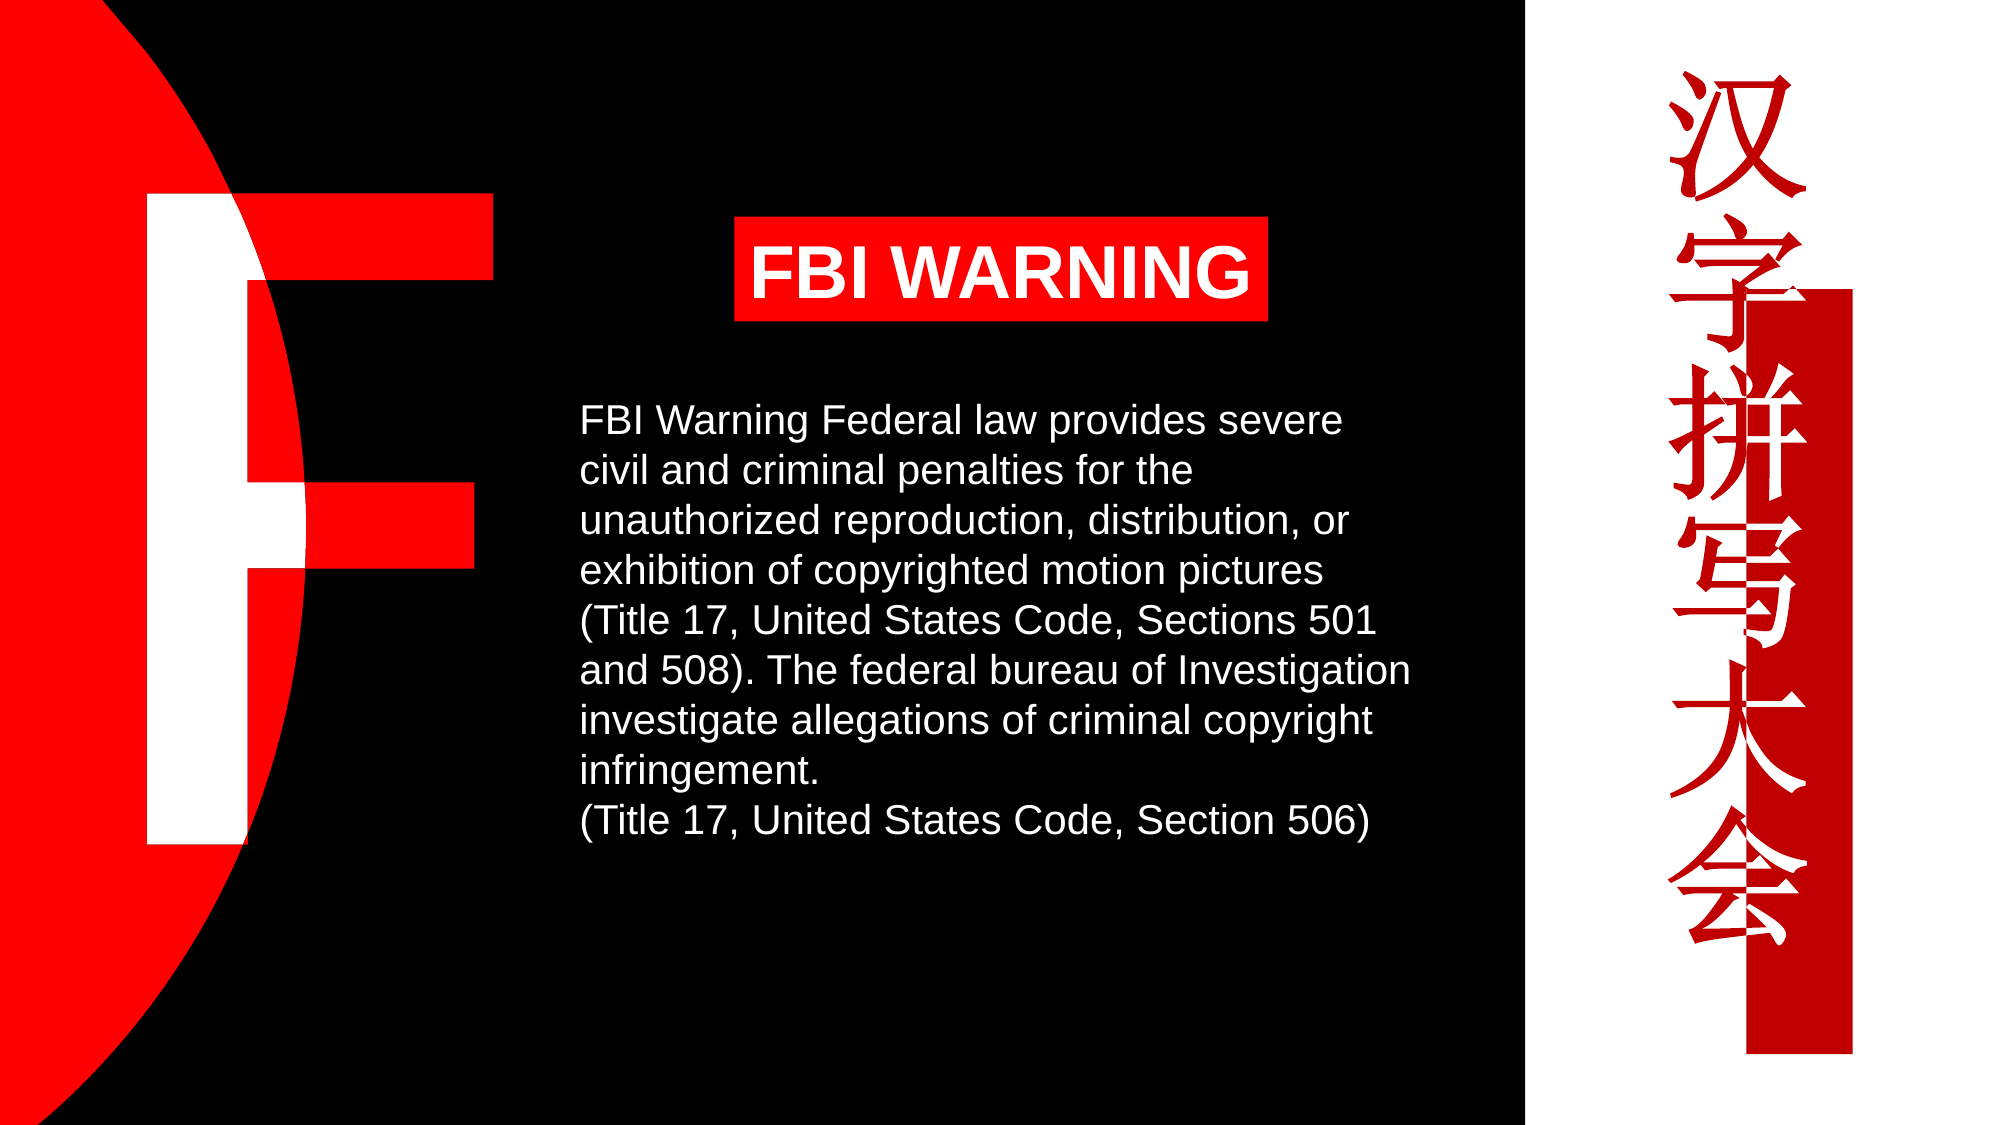

FBI WARNING

FBI Warning Federal law provides severe civil and criminal penalties for the unauthorized reproduction, distribution, or exhibition of copyrighted motion pictures (Title 17, United States Code, Sections 501 and 508). The federal bureau of Investigation investigate allegations of criminal copyright infringement.
(Title 17, United States Code, Section 506)